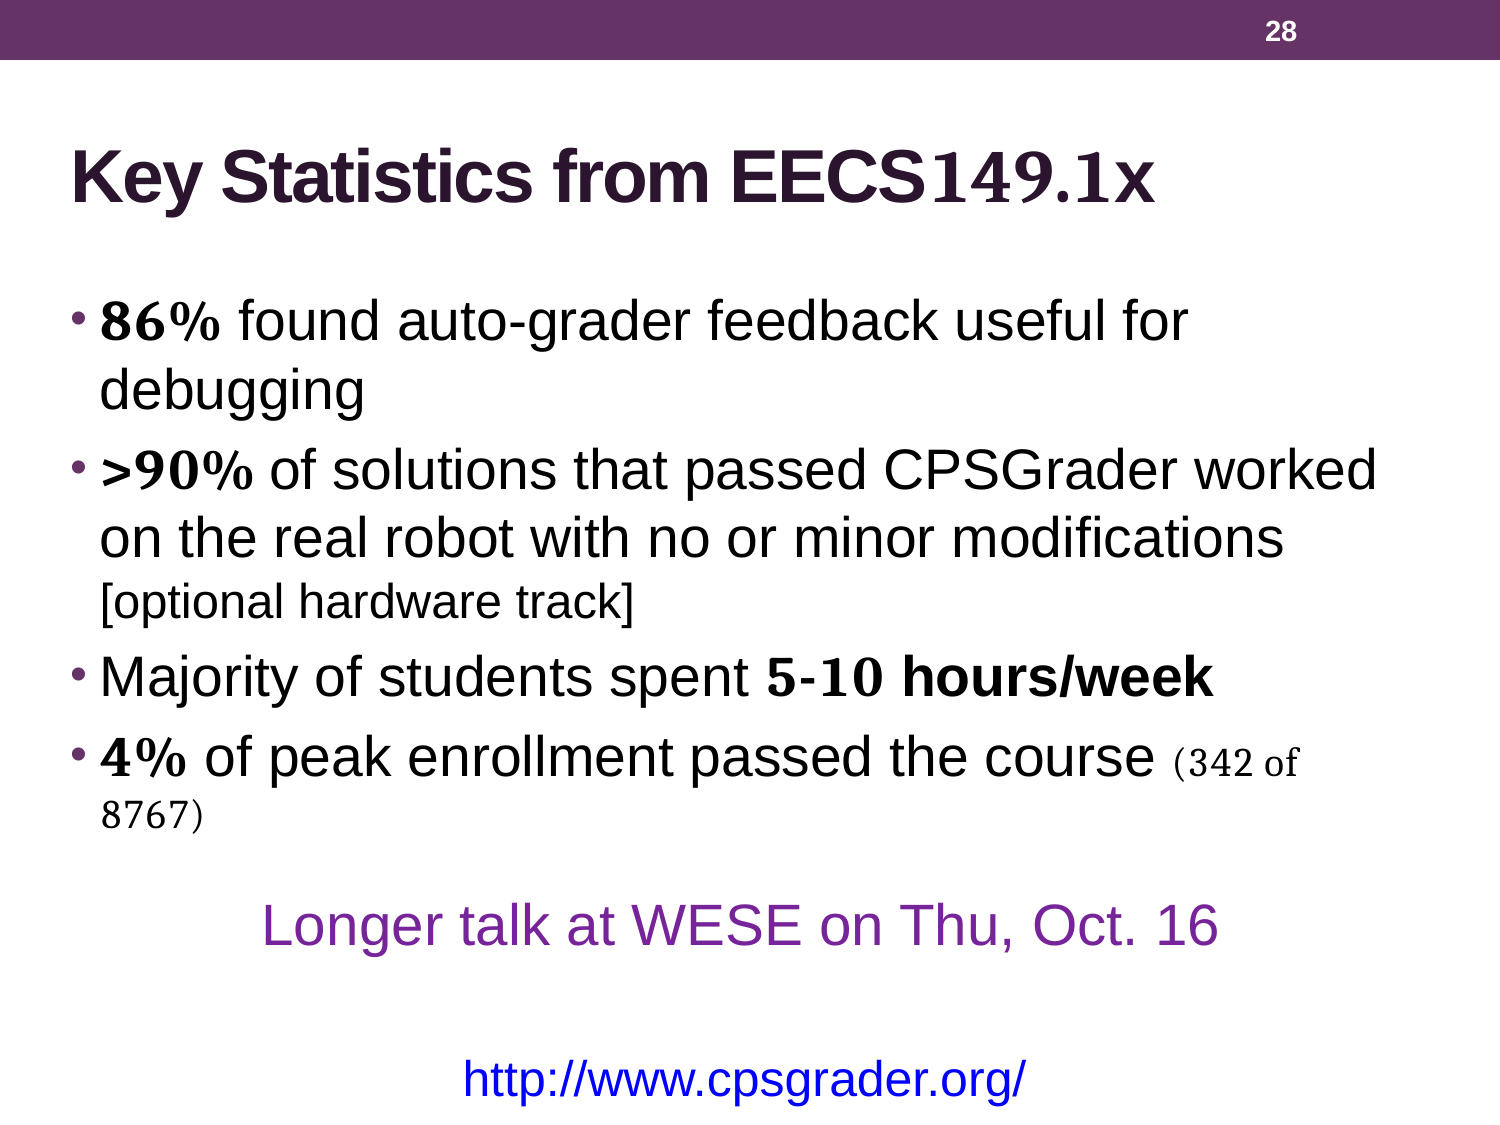

28
# Key Statistics from EECS149.1x
86% found auto-grader feedback useful for debugging
>90% of solutions that passed CPSGrader worked on the real robot with no or minor modifications  [optional hardware track]
Majority of students spent 5-10 hours/week
4% of peak enrollment passed the course (342 of 8767)
Longer talk at WESE on Thu, Oct. 16
http://www.cpsgrader.org/
S. A. Seshia
28